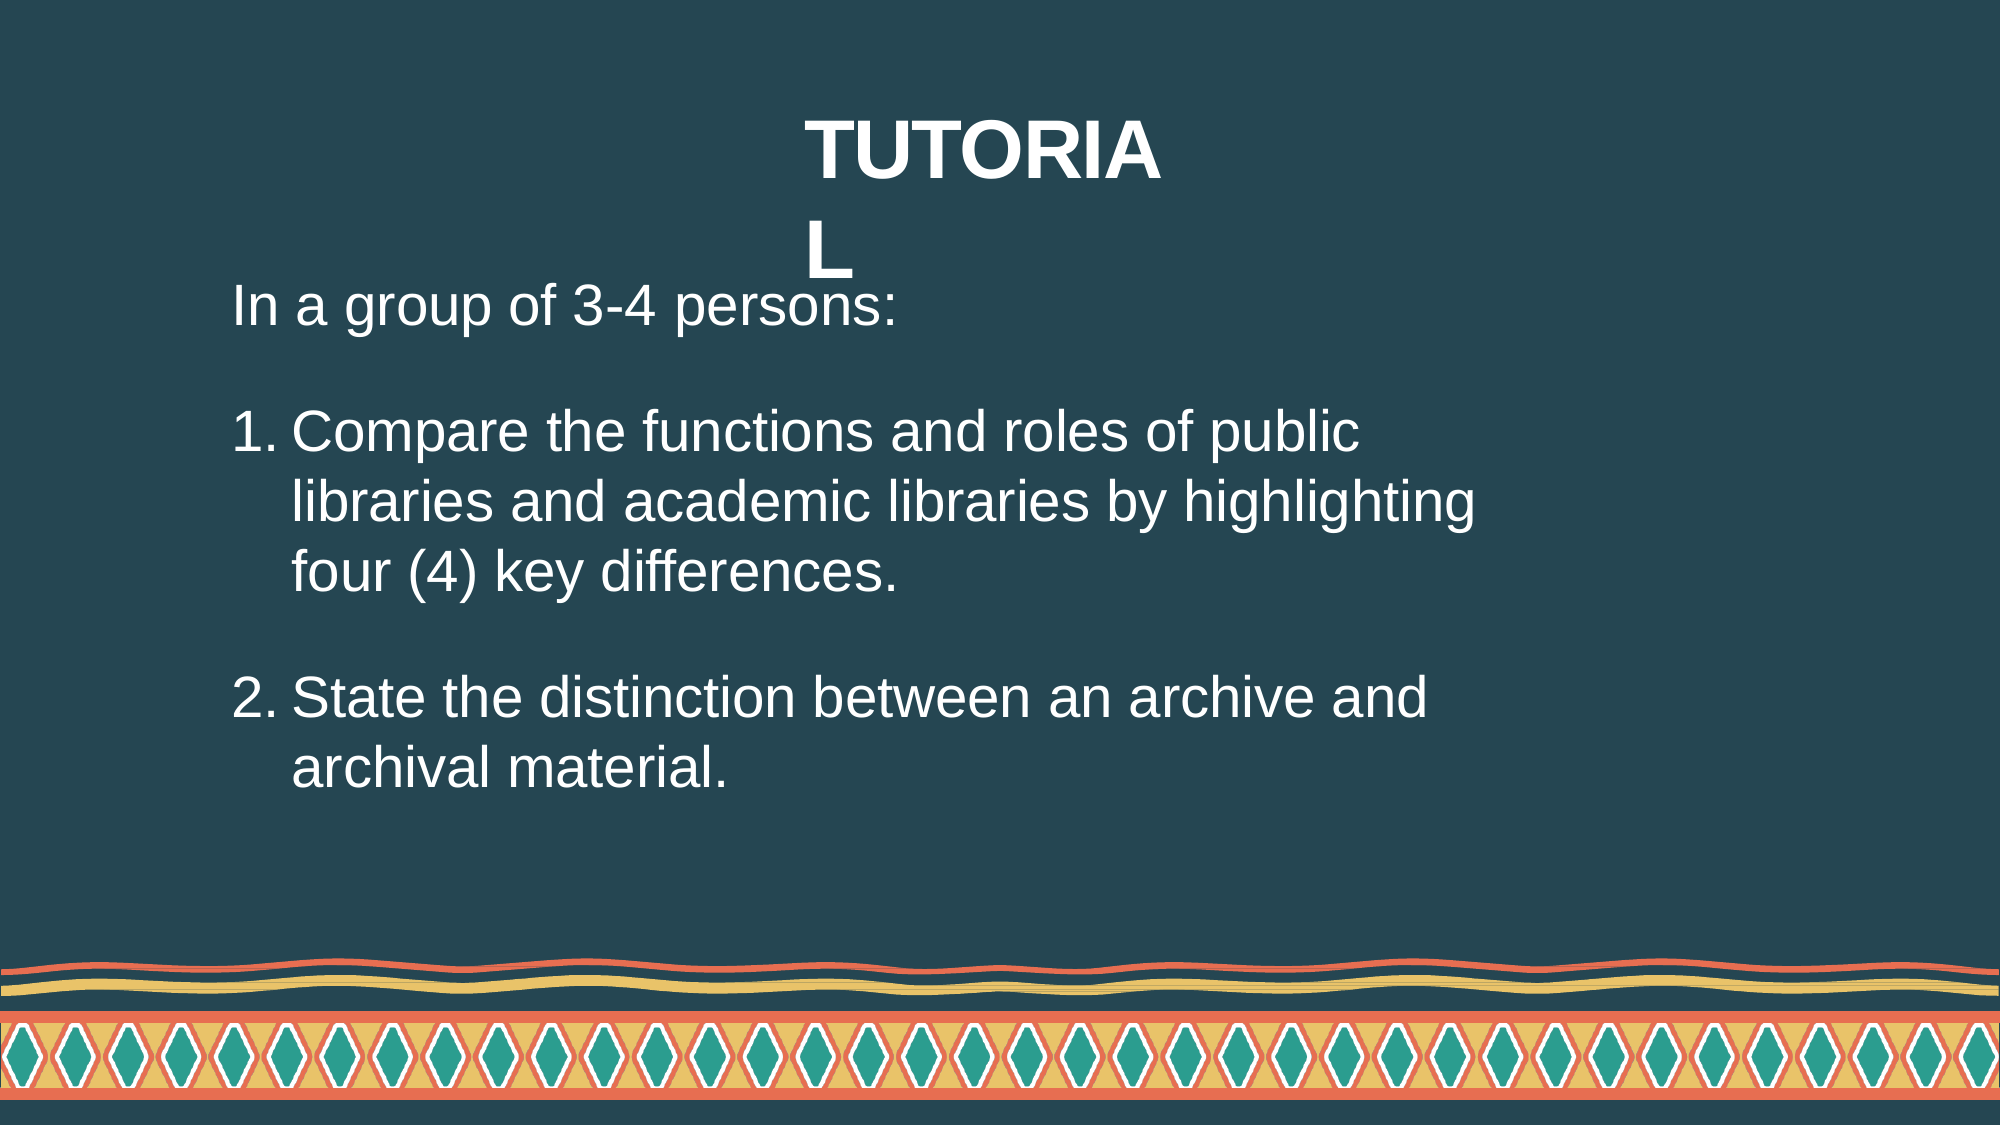

# TUTORIAL
In a group of 3-4 persons:
Compare the functions and roles of public libraries and academic libraries by highlighting four (4) key differences.
State the distinction between an archive and archival material.